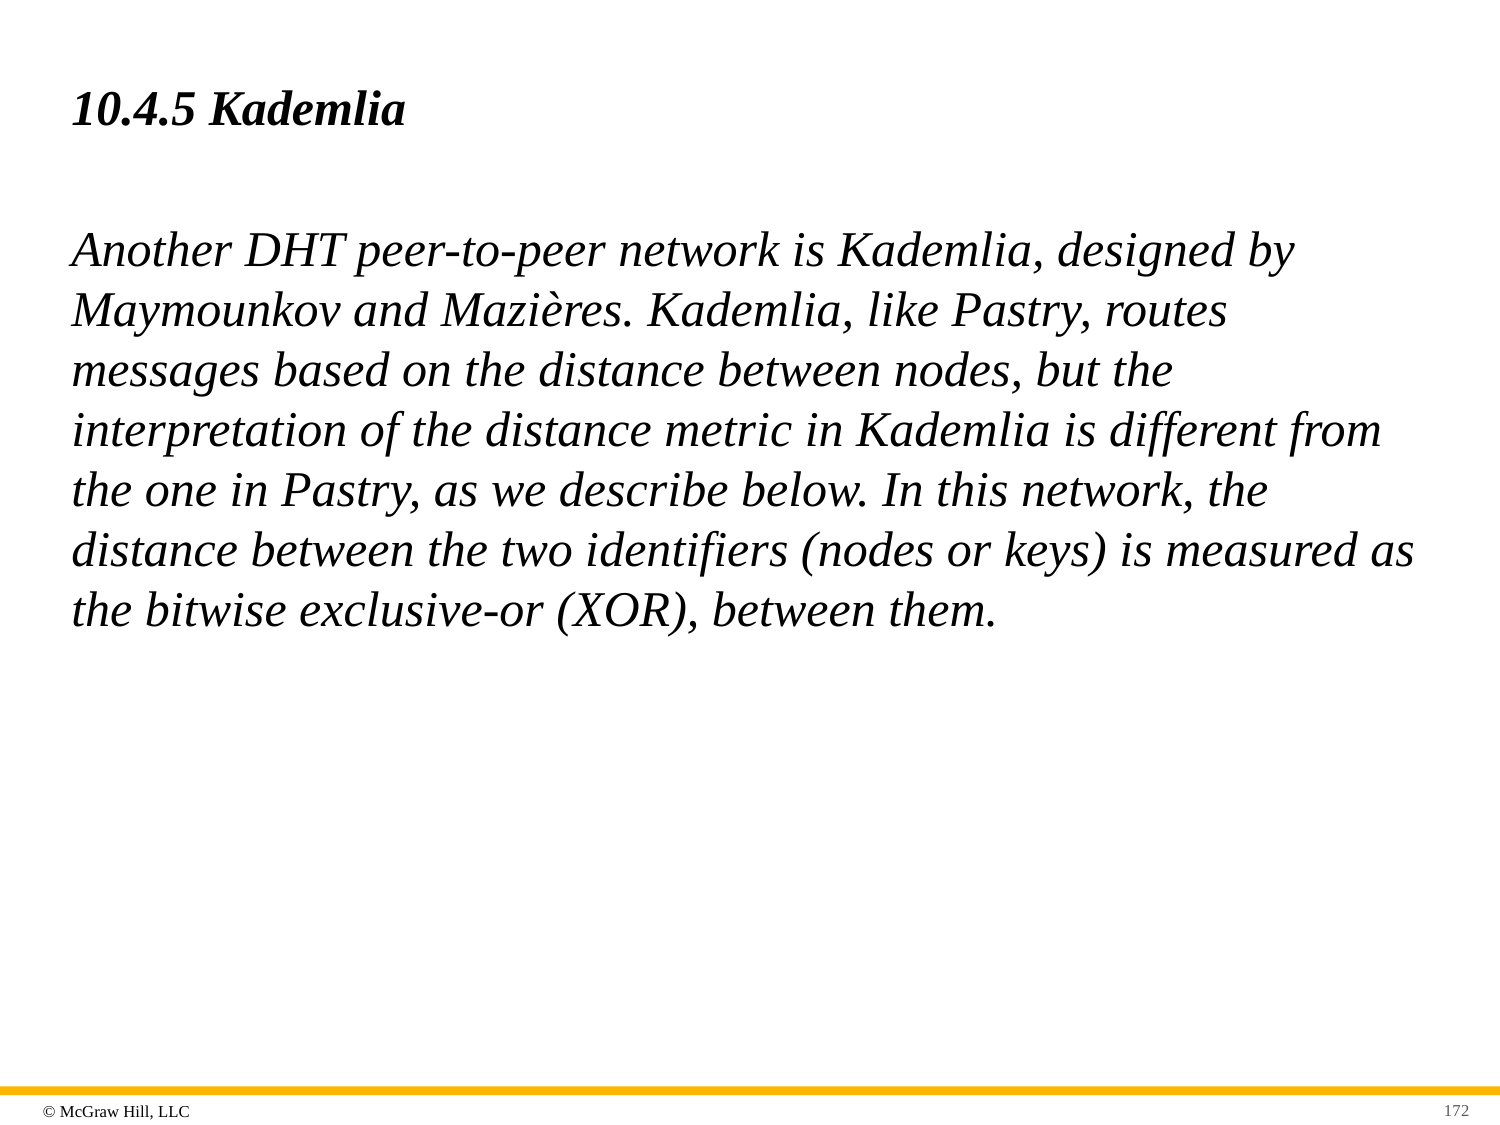

# 10.4.5 Kademlia
Another DHT peer-to-peer network is Kademlia, designed by Maymounkov and Mazières. Kademlia, like Pastry, routes messages based on the distance between nodes, but the interpretation of the distance metric in Kademlia is different from the one in Pastry, as we describe below. In this network, the distance between the two identifiers (nodes or keys) is measured as the bitwise exclusive-or (XOR), between them.
172